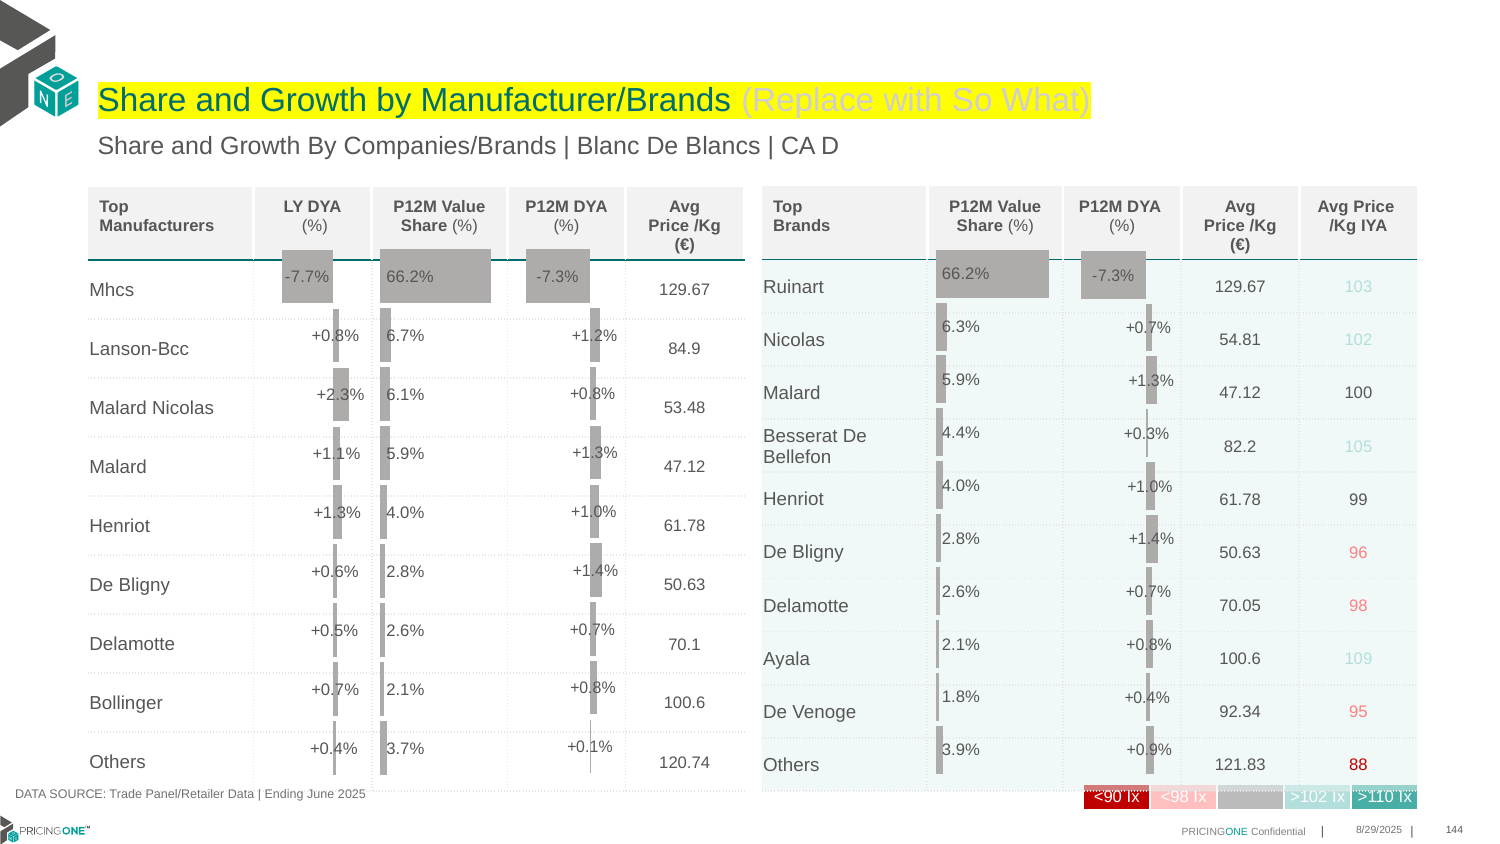

# Share and Growth by Manufacturer/Brands (Replace with So What)

Share and Growth By Companies/Brands | Blanc De Blancs | CA D
| Top Brands | P12M Value Share (%) | P12M DYA (%) | Avg Price /Kg (€) | Avg Price /Kg IYA |
| --- | --- | --- | --- | --- |
| Ruinart |  |  | 129.67 | 103 |
| Nicolas |  |  | 54.81 | 102 |
| Malard |  |  | 47.12 | 100 |
| Besserat De Bellefon |  |  | 82.2 | 105 |
| Henriot |  |  | 61.78 | 99 |
| De Bligny |  |  | 50.63 | 96 |
| Delamotte |  |  | 70.05 | 98 |
| Ayala |  |  | 100.6 | 109 |
| De Venoge |  |  | 92.34 | 95 |
| Others |  |  | 121.83 | 88 |
| Top Manufacturers | LY DYA (%) | P12M Value Share (%) | P12M DYA (%) | Avg Price /Kg (€) |
| --- | --- | --- | --- | --- |
| Mhcs |  |  |  | 129.67 |
| Lanson-Bcc |  |  |  | 84.9 |
| Malard Nicolas |  |  |  | 53.48 |
| Malard |  |  |  | 47.12 |
| Henriot |  |  |  | 61.78 |
| De Bligny |  |  |  | 50.63 |
| Delamotte |  |  |  | 70.1 |
| Bollinger |  |  |  | 100.6 |
| Others |  |  |  | 120.74 |

### Chart

| Category | Share DYA P12M |
|---|---|
|  | -0.07251543500984736 |

### Chart

| Category | Value Share P12M |
|---|---|
|  | 0.6617049900553386 |

### Chart

| Category | Share DYA LY |
|---|---|
|  | -0.07704440384709488 |

### Chart

| Category | Value Share |
|---|---|
|  | 0.6617049900553386 |

### Chart

| Category | Share DYA |
|---|---|
|  | -0.07251543500984736 |
DATA SOURCE: Trade Panel/Retailer Data | Ending June 2025
| <90 Ix | <98 Ix |  | >102 Ix | >110 Ix |
| --- | --- | --- | --- | --- |

8/29/2025
144